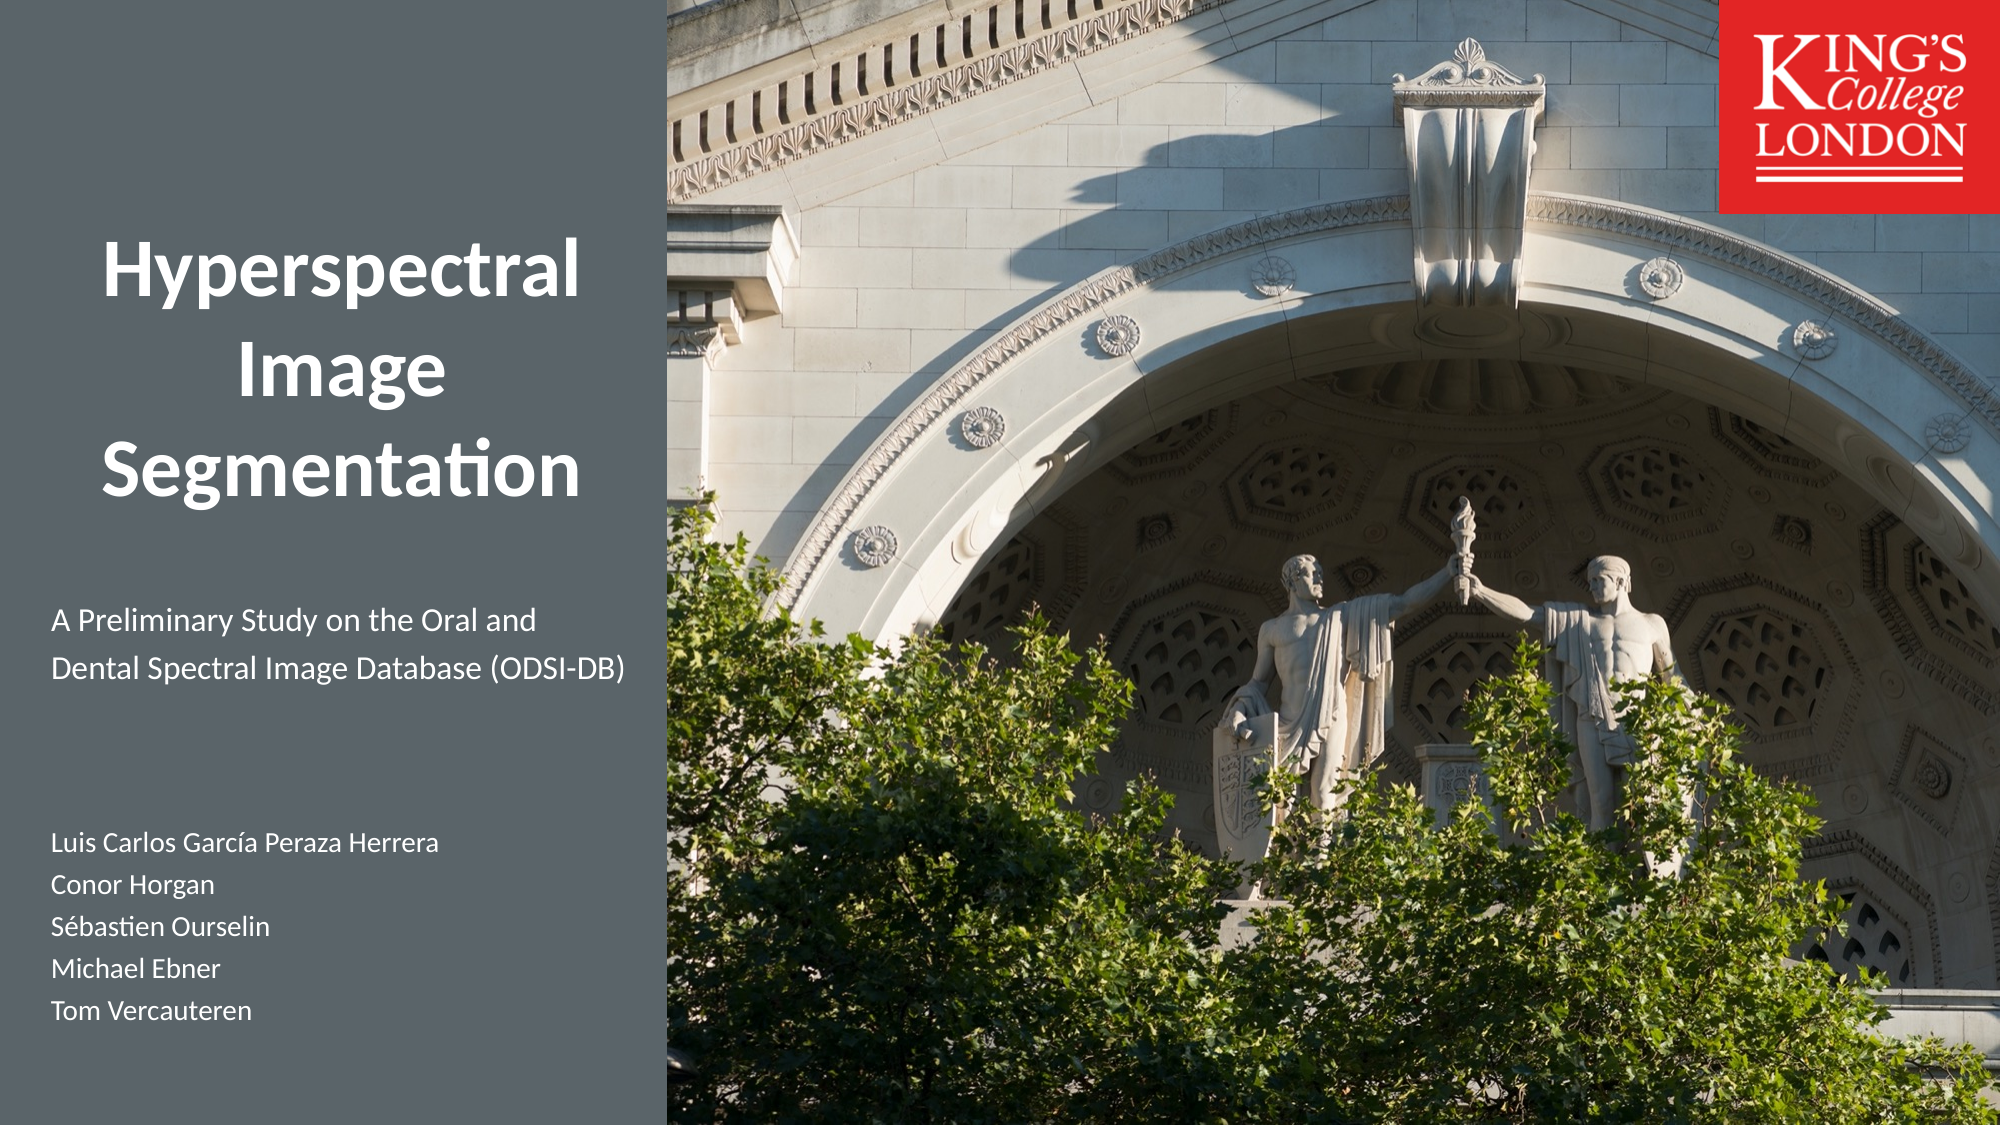

# Hyperspectral Image Segmentation
A Preliminary Study on the Oral and Dental Spectral Image Database (ODSI-DB)
Luis Carlos García Peraza Herrera
Conor Horgan
Sébastien Ourselin
Michael Ebner
Tom Vercauteren